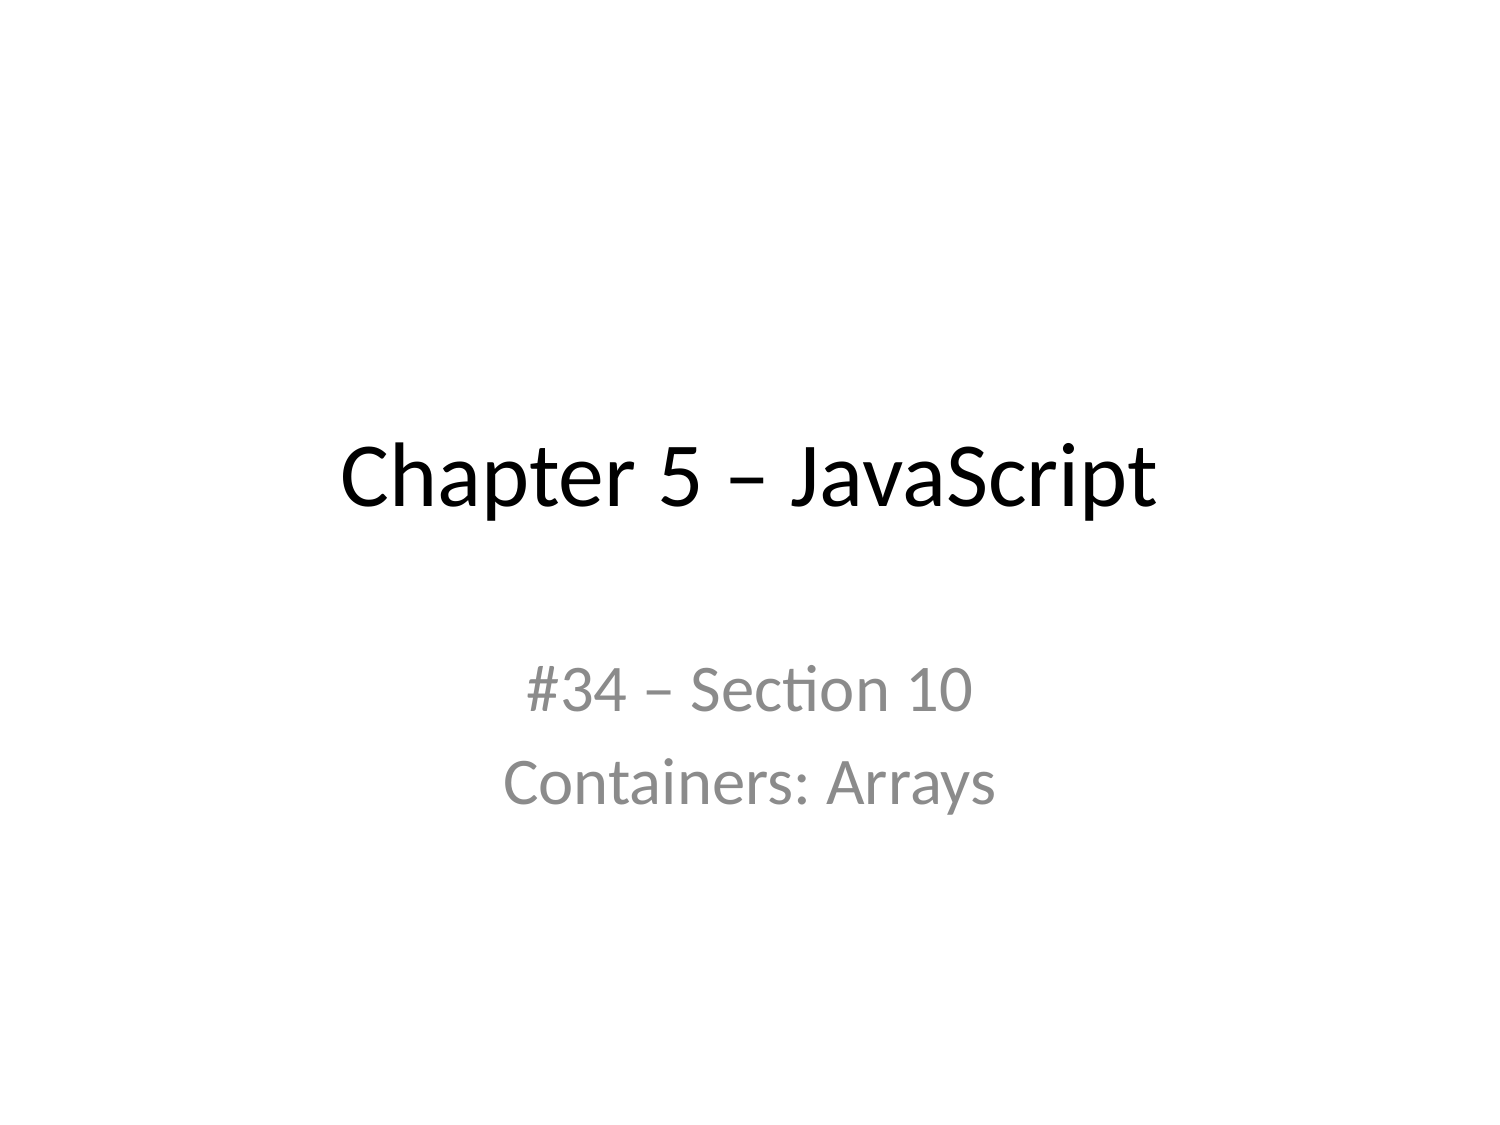

# Chapter 5 – JavaScript
#34 – Section 10
Containers: Arrays